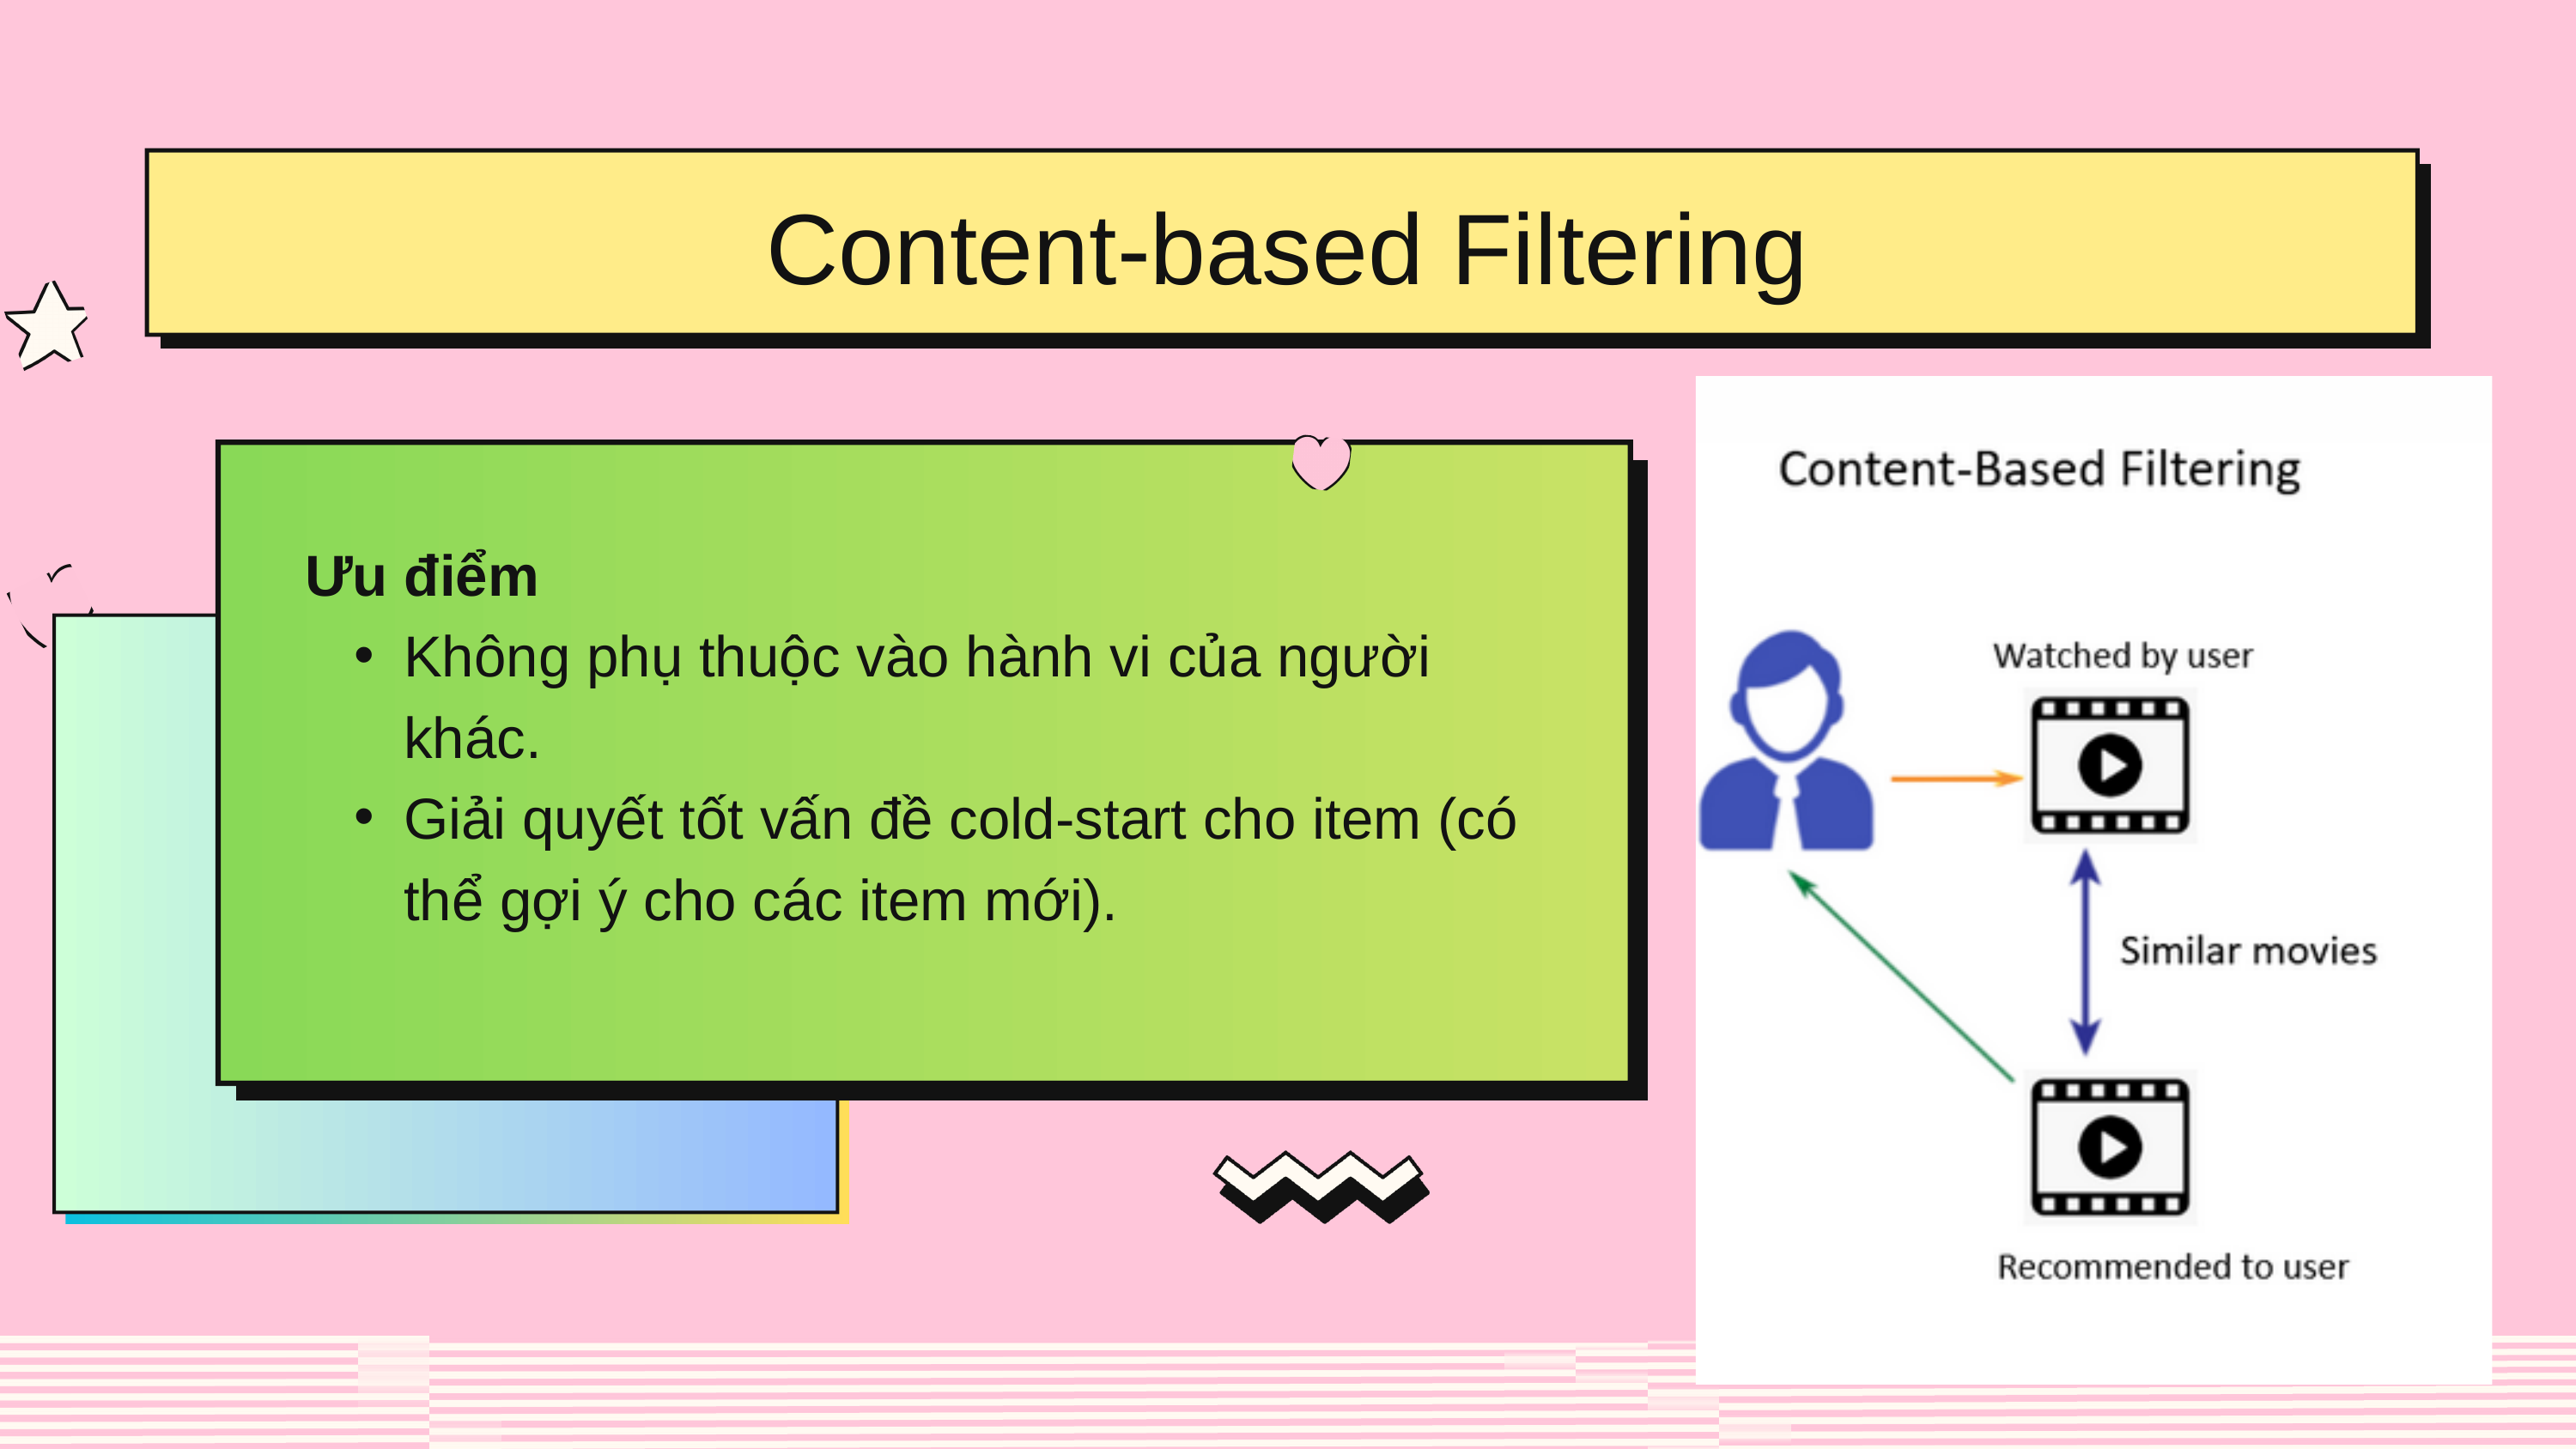

Content-based Filtering

Ưu điểm
Không phụ thuộc vào hành vi của người khác.
Giải quyết tốt vấn đề cold-start cho item (có thể gợi ý cho các item mới).